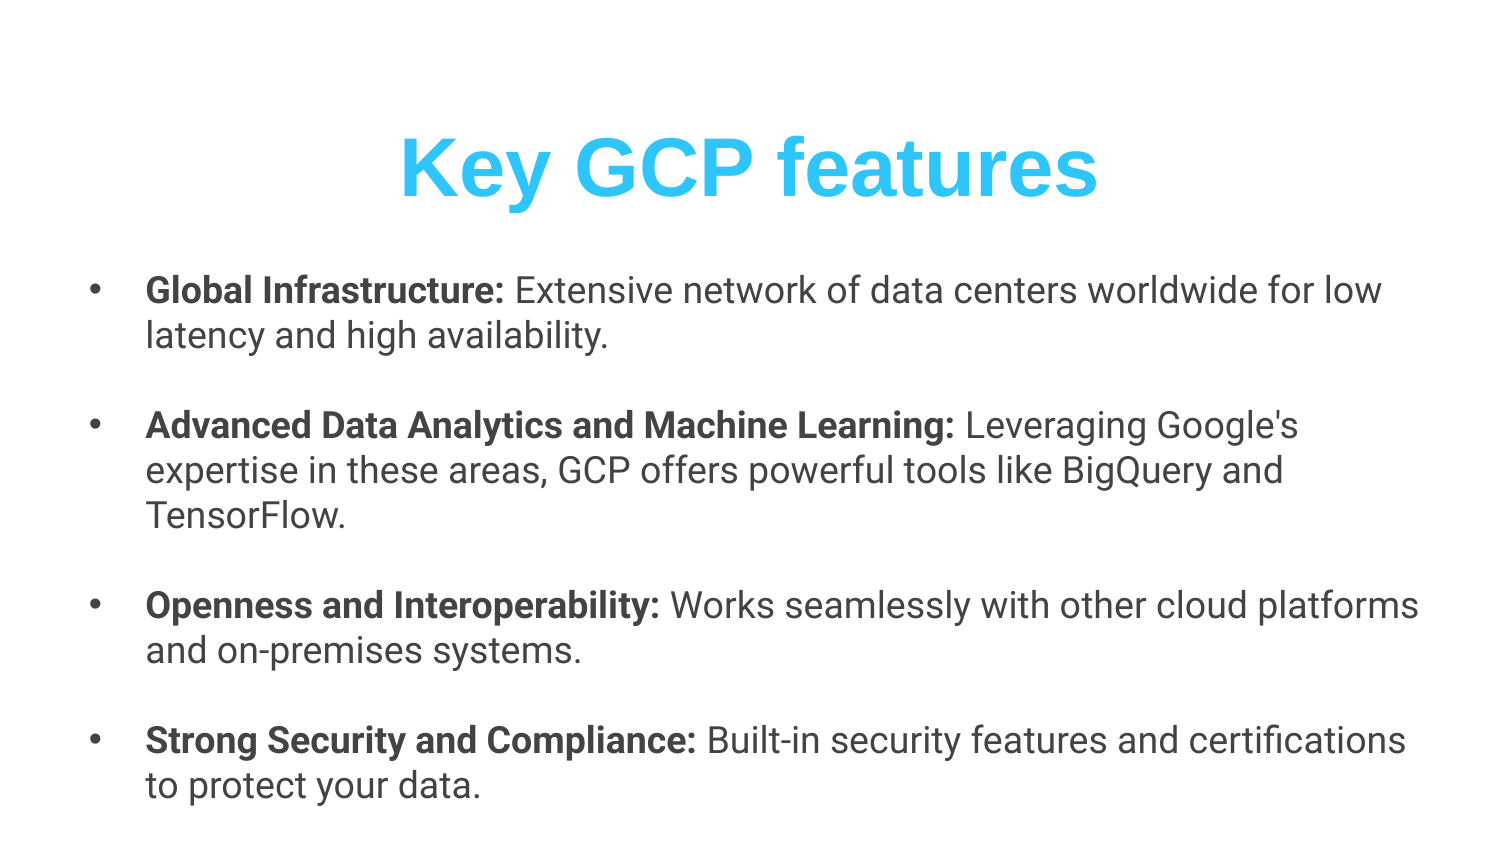

# Key GCP features
Global Infrastructure: Extensive network of data centers worldwide for low latency and high availability.
Advanced Data Analytics and Machine Learning: Leveraging Google's expertise in these areas, GCP offers powerful tools like BigQuery and TensorFlow.
Openness and Interoperability: Works seamlessly with other cloud platforms and on-premises systems.
Strong Security and Compliance: Built-in security features and certifications to protect your data.